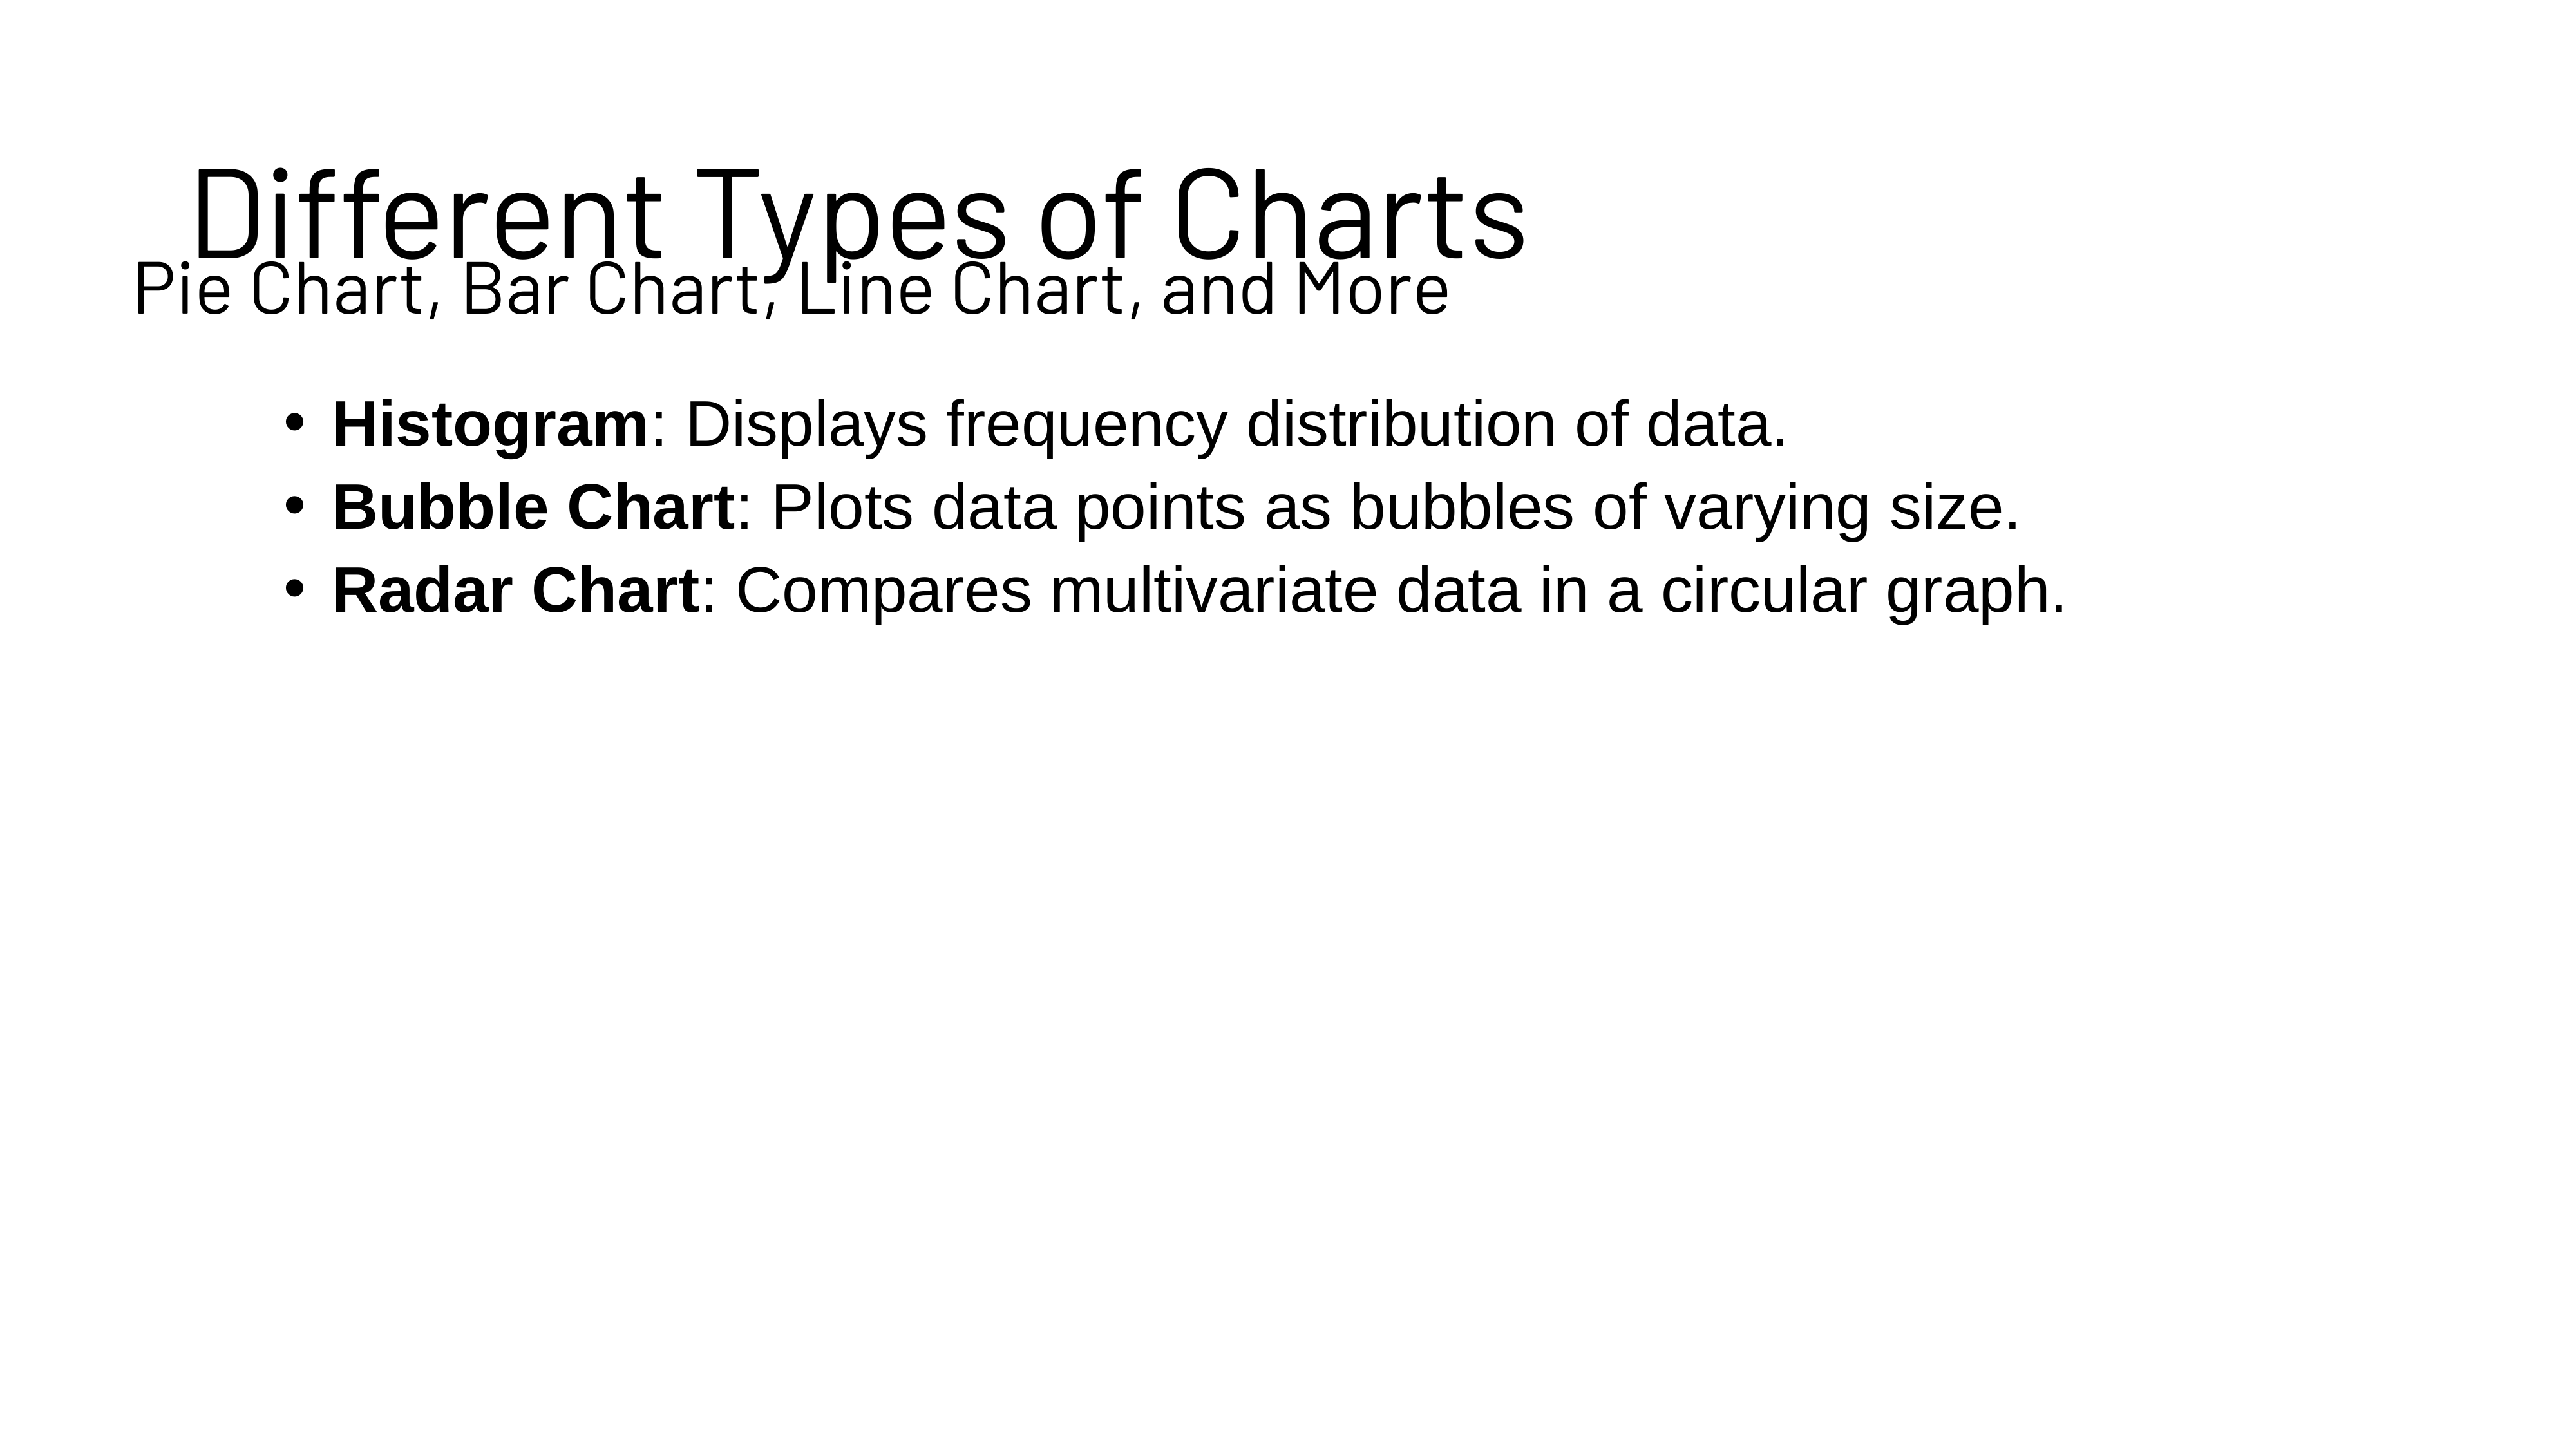

# Different Types of Charts
Pie Chart, Bar Chart, Line Chart, and More
Histogram: Displays frequency distribution of data.
Bubble Chart: Plots data points as bubbles of varying size.
Radar Chart: Compares multivariate data in a circular graph.